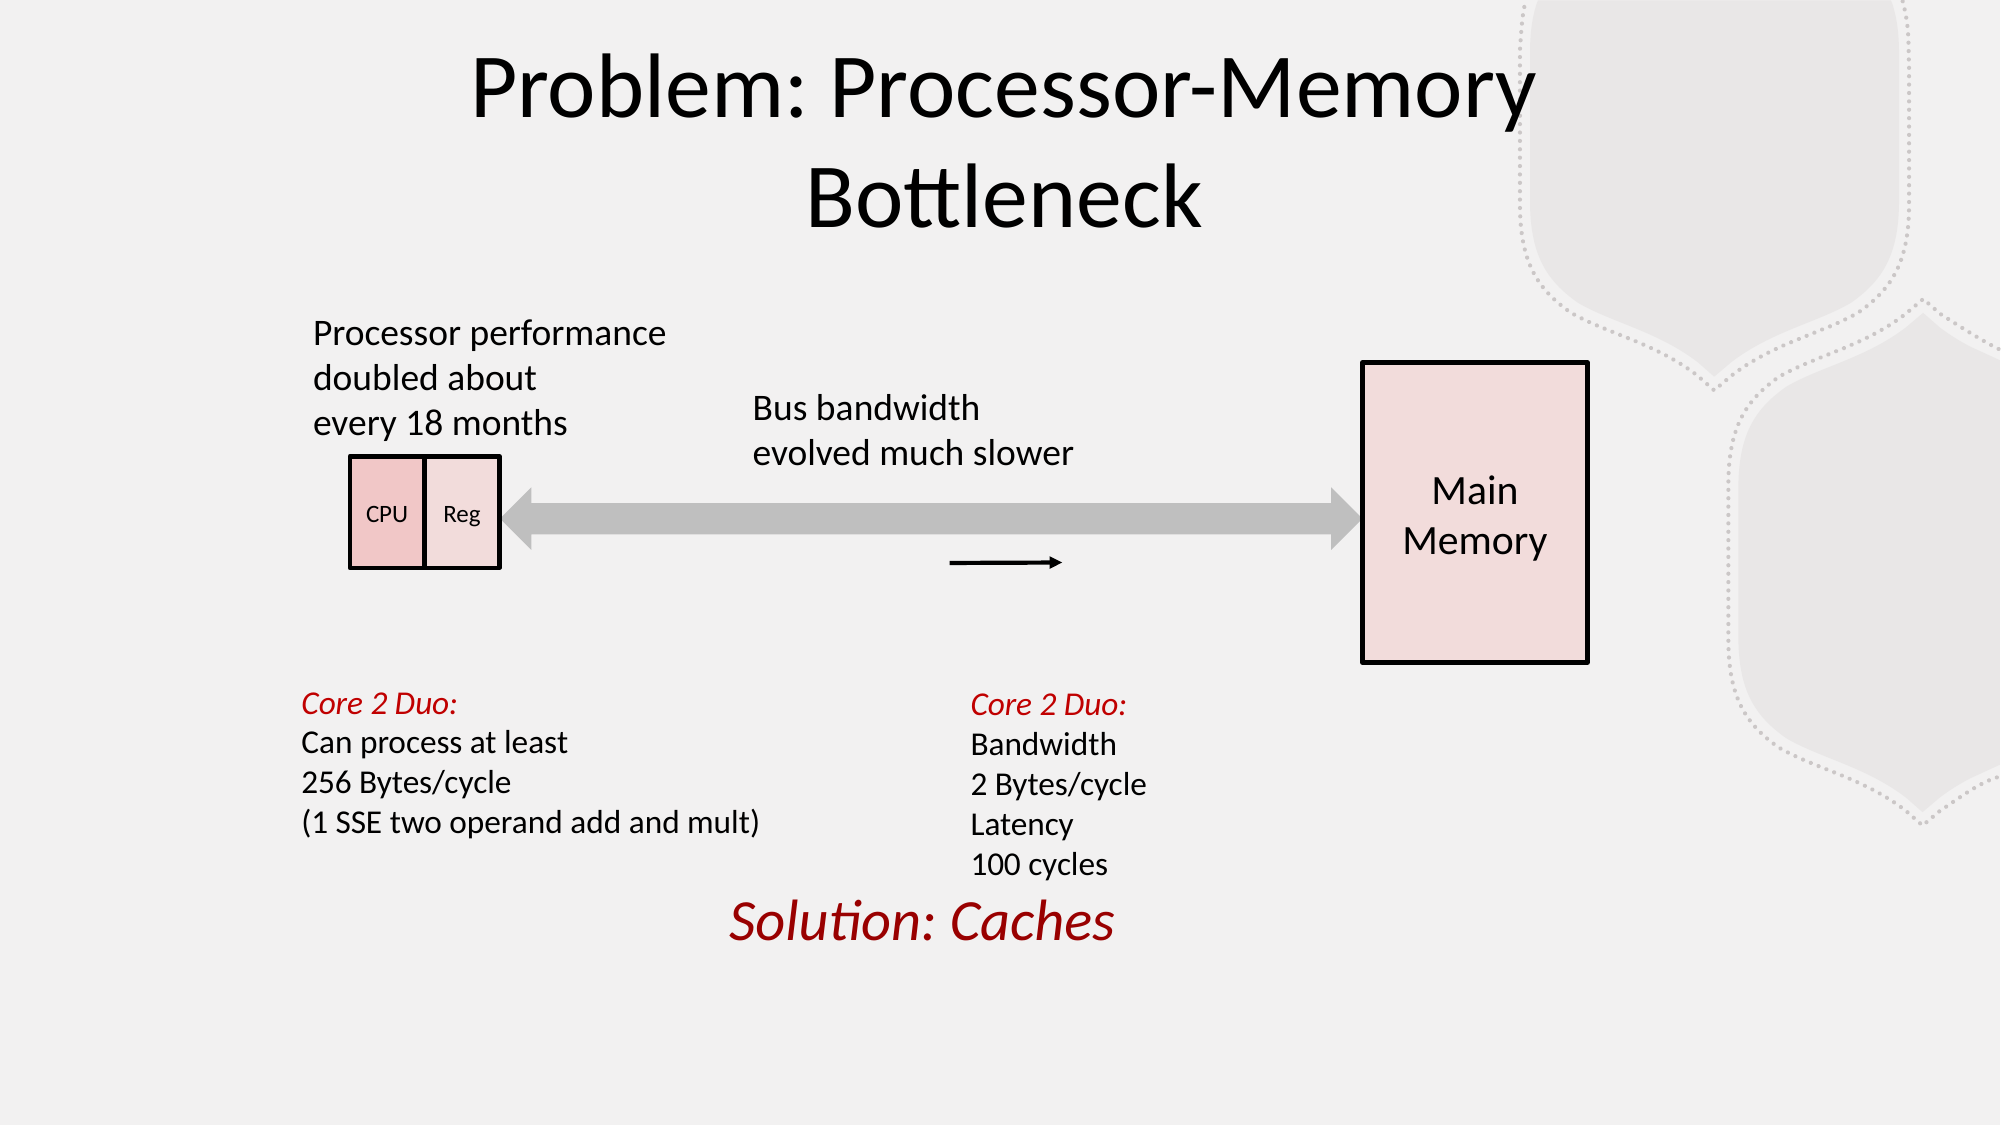

Problem: Processor-Memory Bottleneck
Processor performance
doubled about
every 18 months
Main Memory
Bus bandwidth
evolved much slower
CPU
Reg

Core 2 Duo:
Can process at least
256 Bytes/cycle
(1 SSE two operand add and mult)
Core 2 Duo:
Bandwidth
2 Bytes/cycle
Latency
100 cycles
Solution: Caches